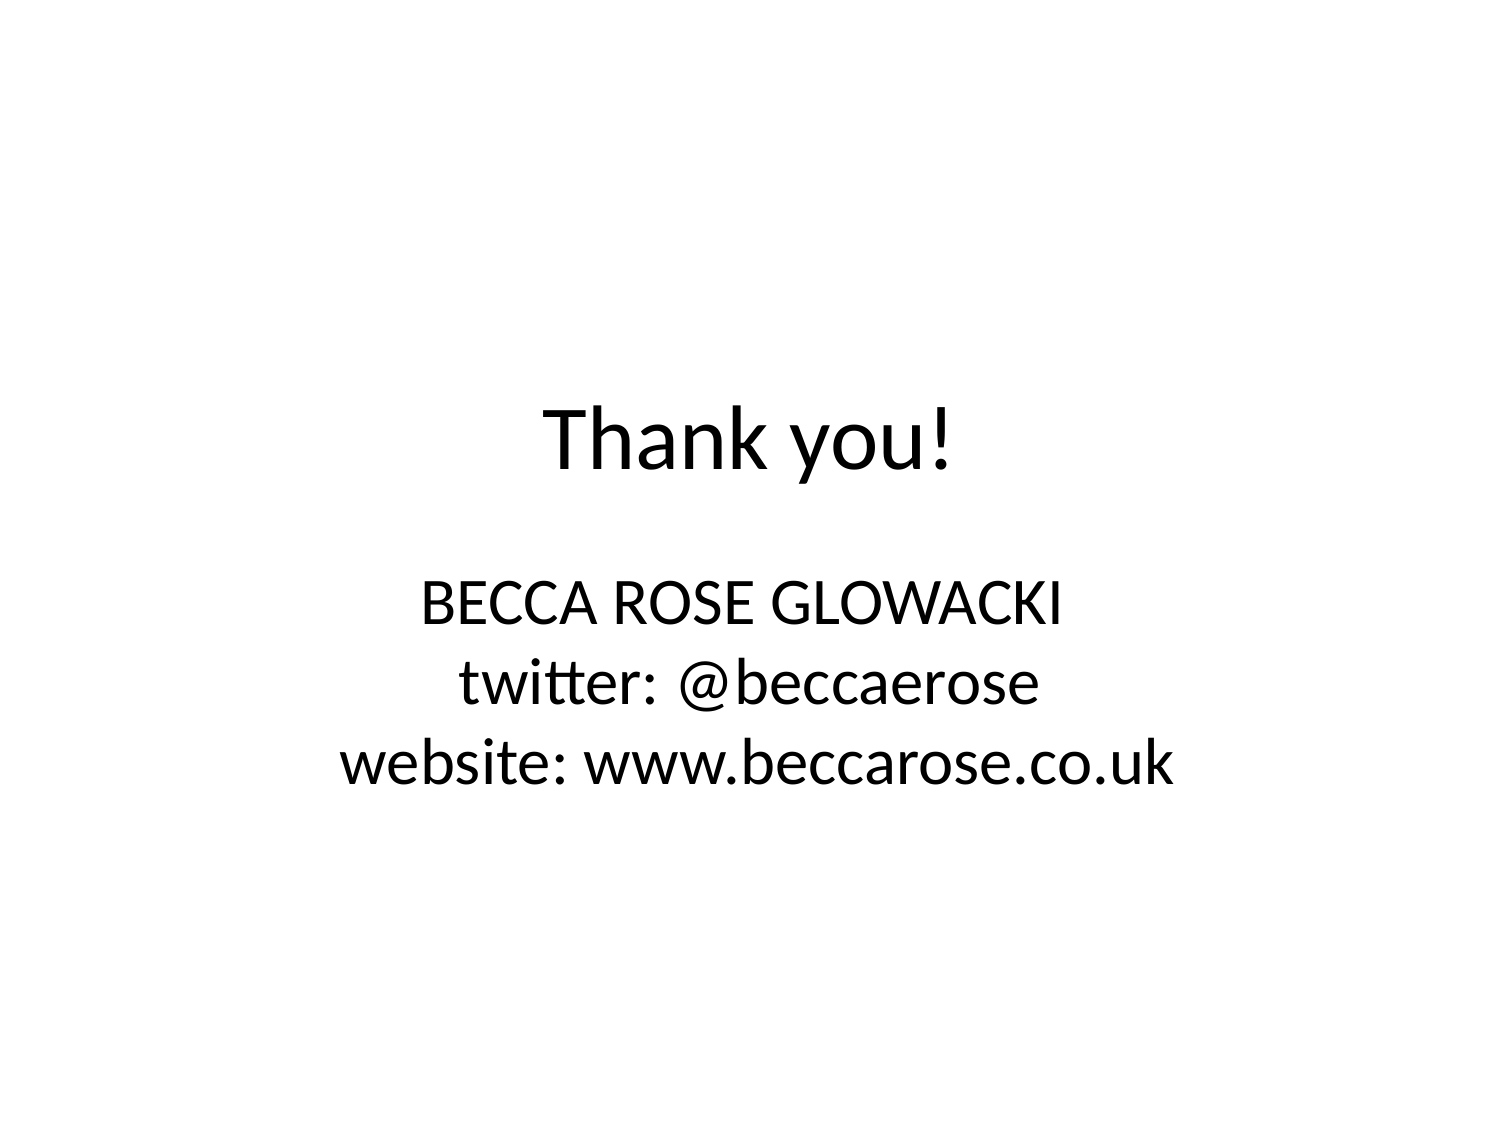

# Thank you!    BECCA ROSE GLOWACKI twitter: @beccaerose website: www.beccarose.co.uk